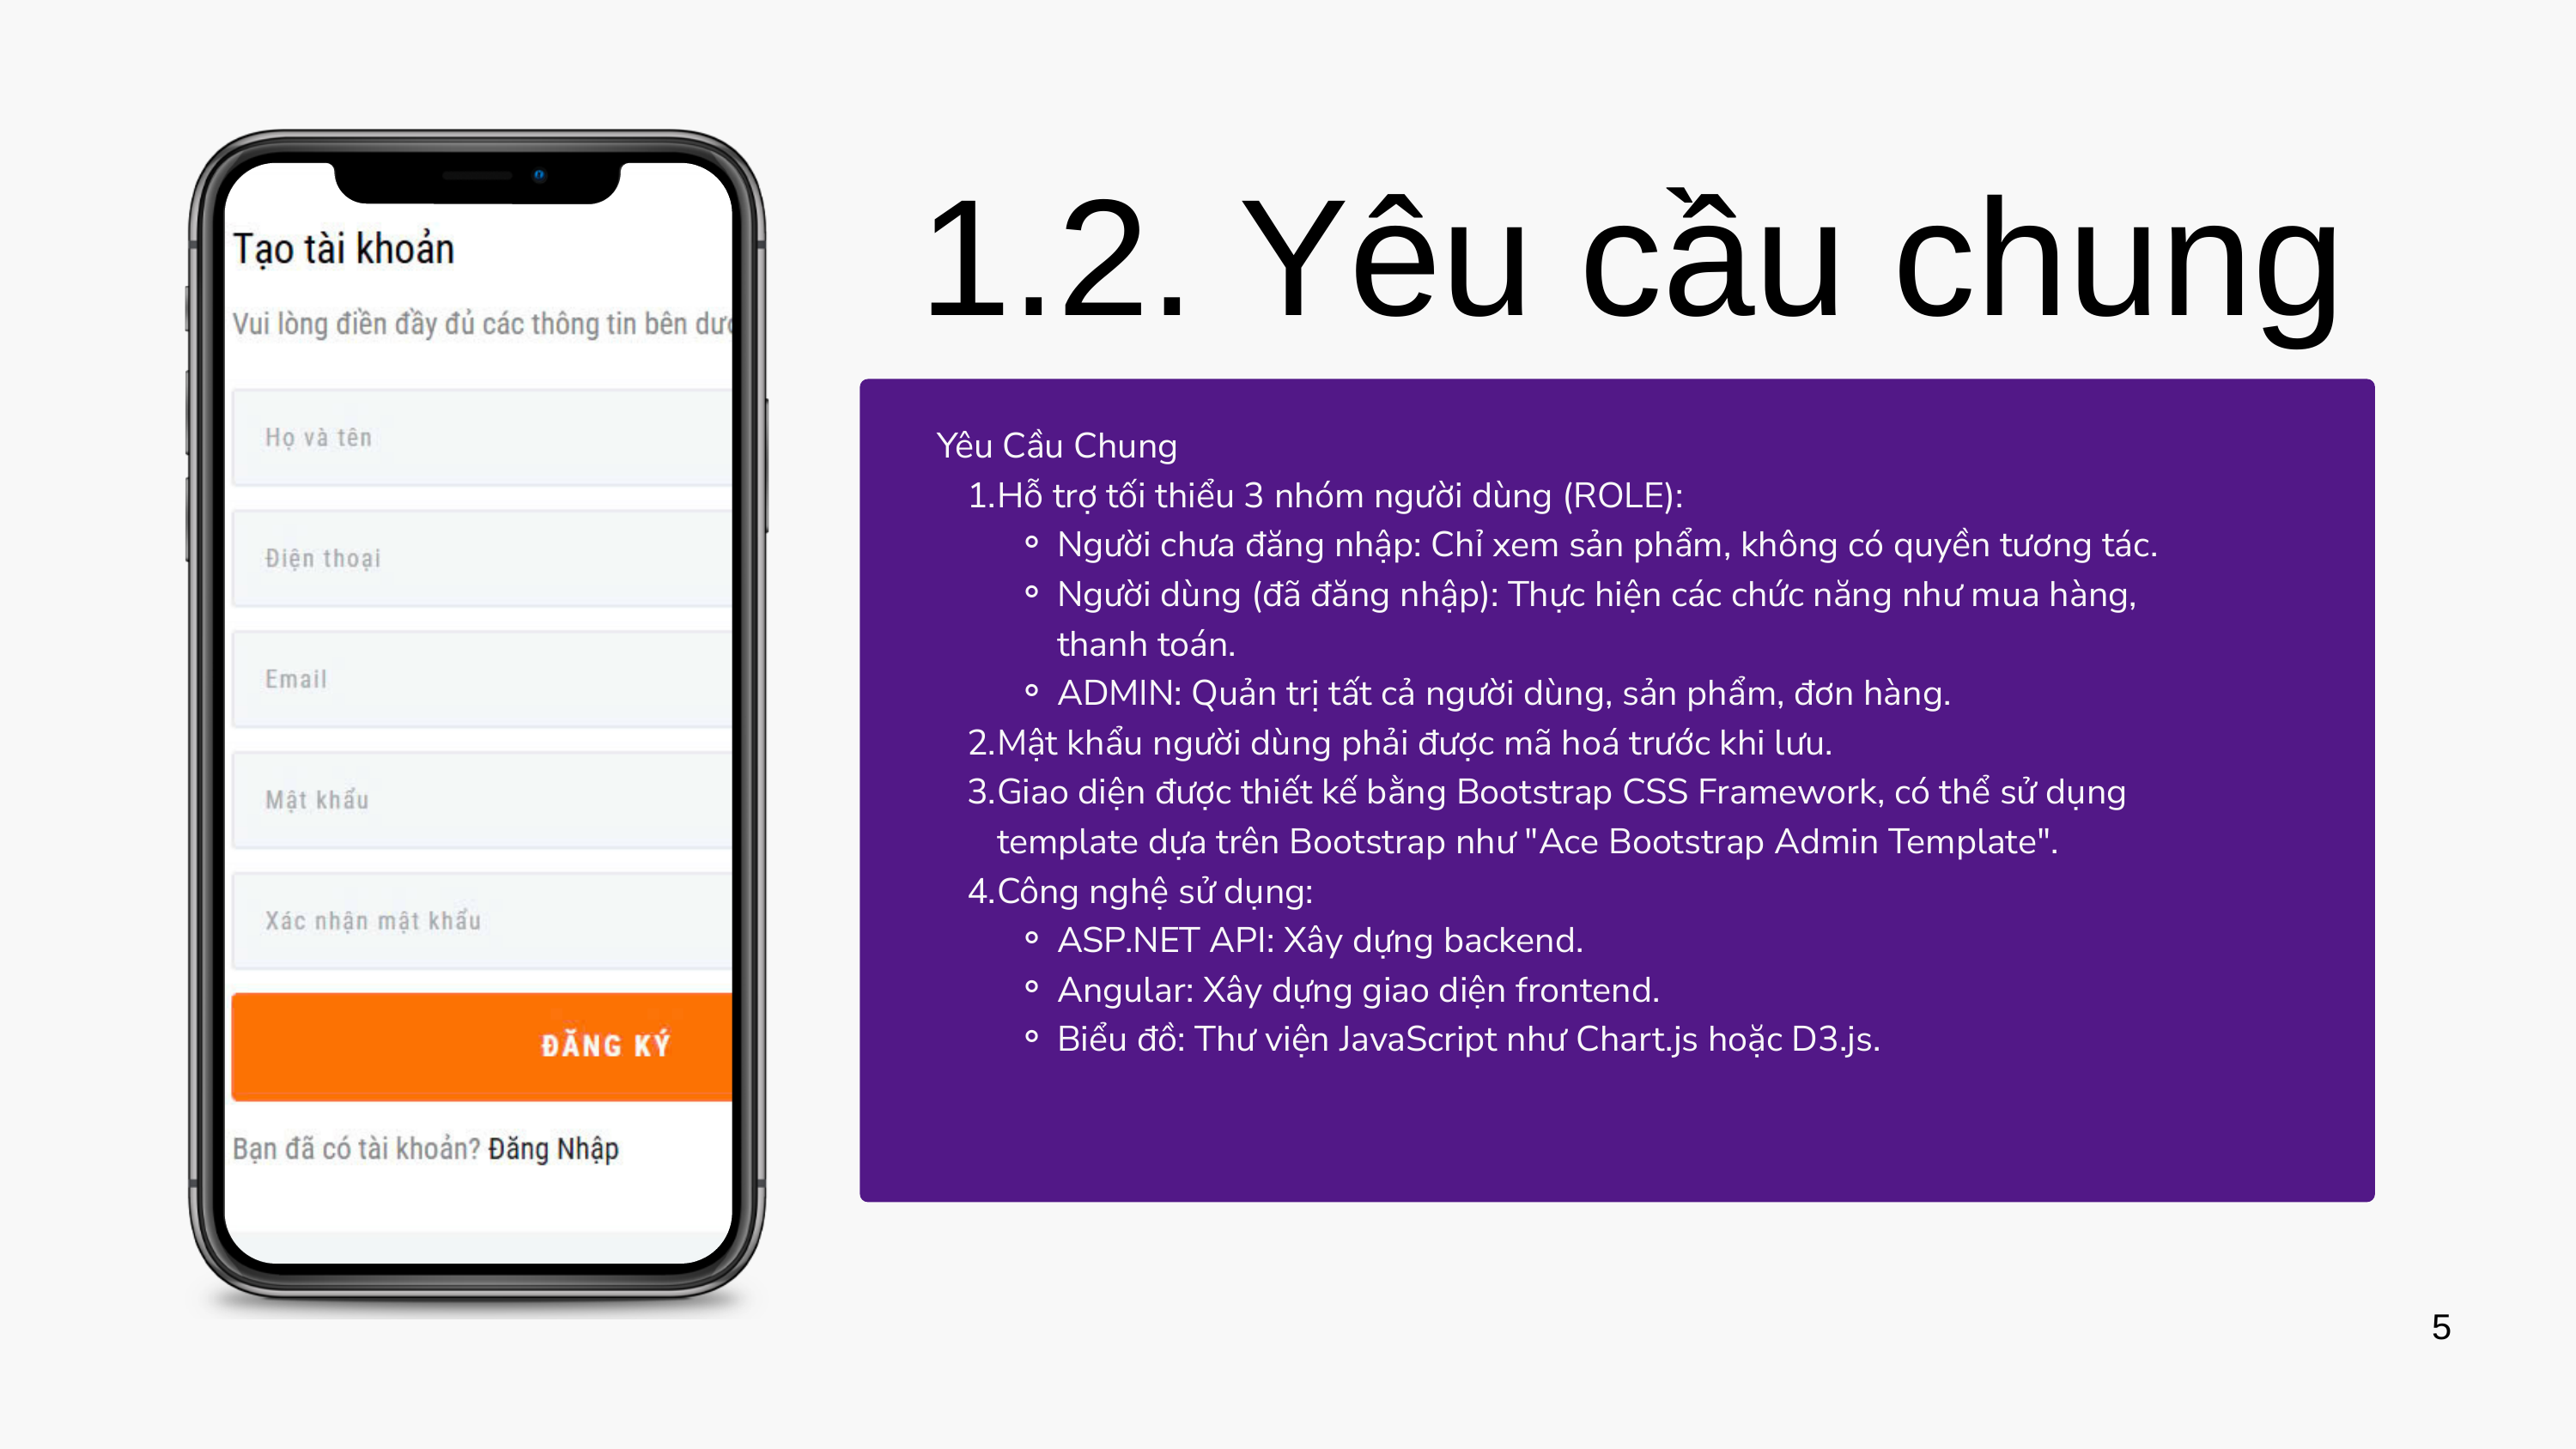

1.2. Yêu cầu chung

Yêu Cầu Chung
Hỗ trợ tối thiểu 3 nhóm người dùng (ROLE):
Người chưa đăng nhập: Chỉ xem sản phẩm, không có quyền tương tác.
Người dùng (đã đăng nhập): Thực hiện các chức năng như mua hàng, thanh toán.
ADMIN: Quản trị tất cả người dùng, sản phẩm, đơn hàng.
Mật khẩu người dùng phải được mã hoá trước khi lưu.
Giao diện được thiết kế bằng Bootstrap CSS Framework, có thể sử dụng template dựa trên Bootstrap như "Ace Bootstrap Admin Template".
Công nghệ sử dụng:
ASP.NET API: Xây dựng backend.
Angular: Xây dựng giao diện frontend.
Biểu đồ: Thư viện JavaScript như Chart.js hoặc D3.js.

5